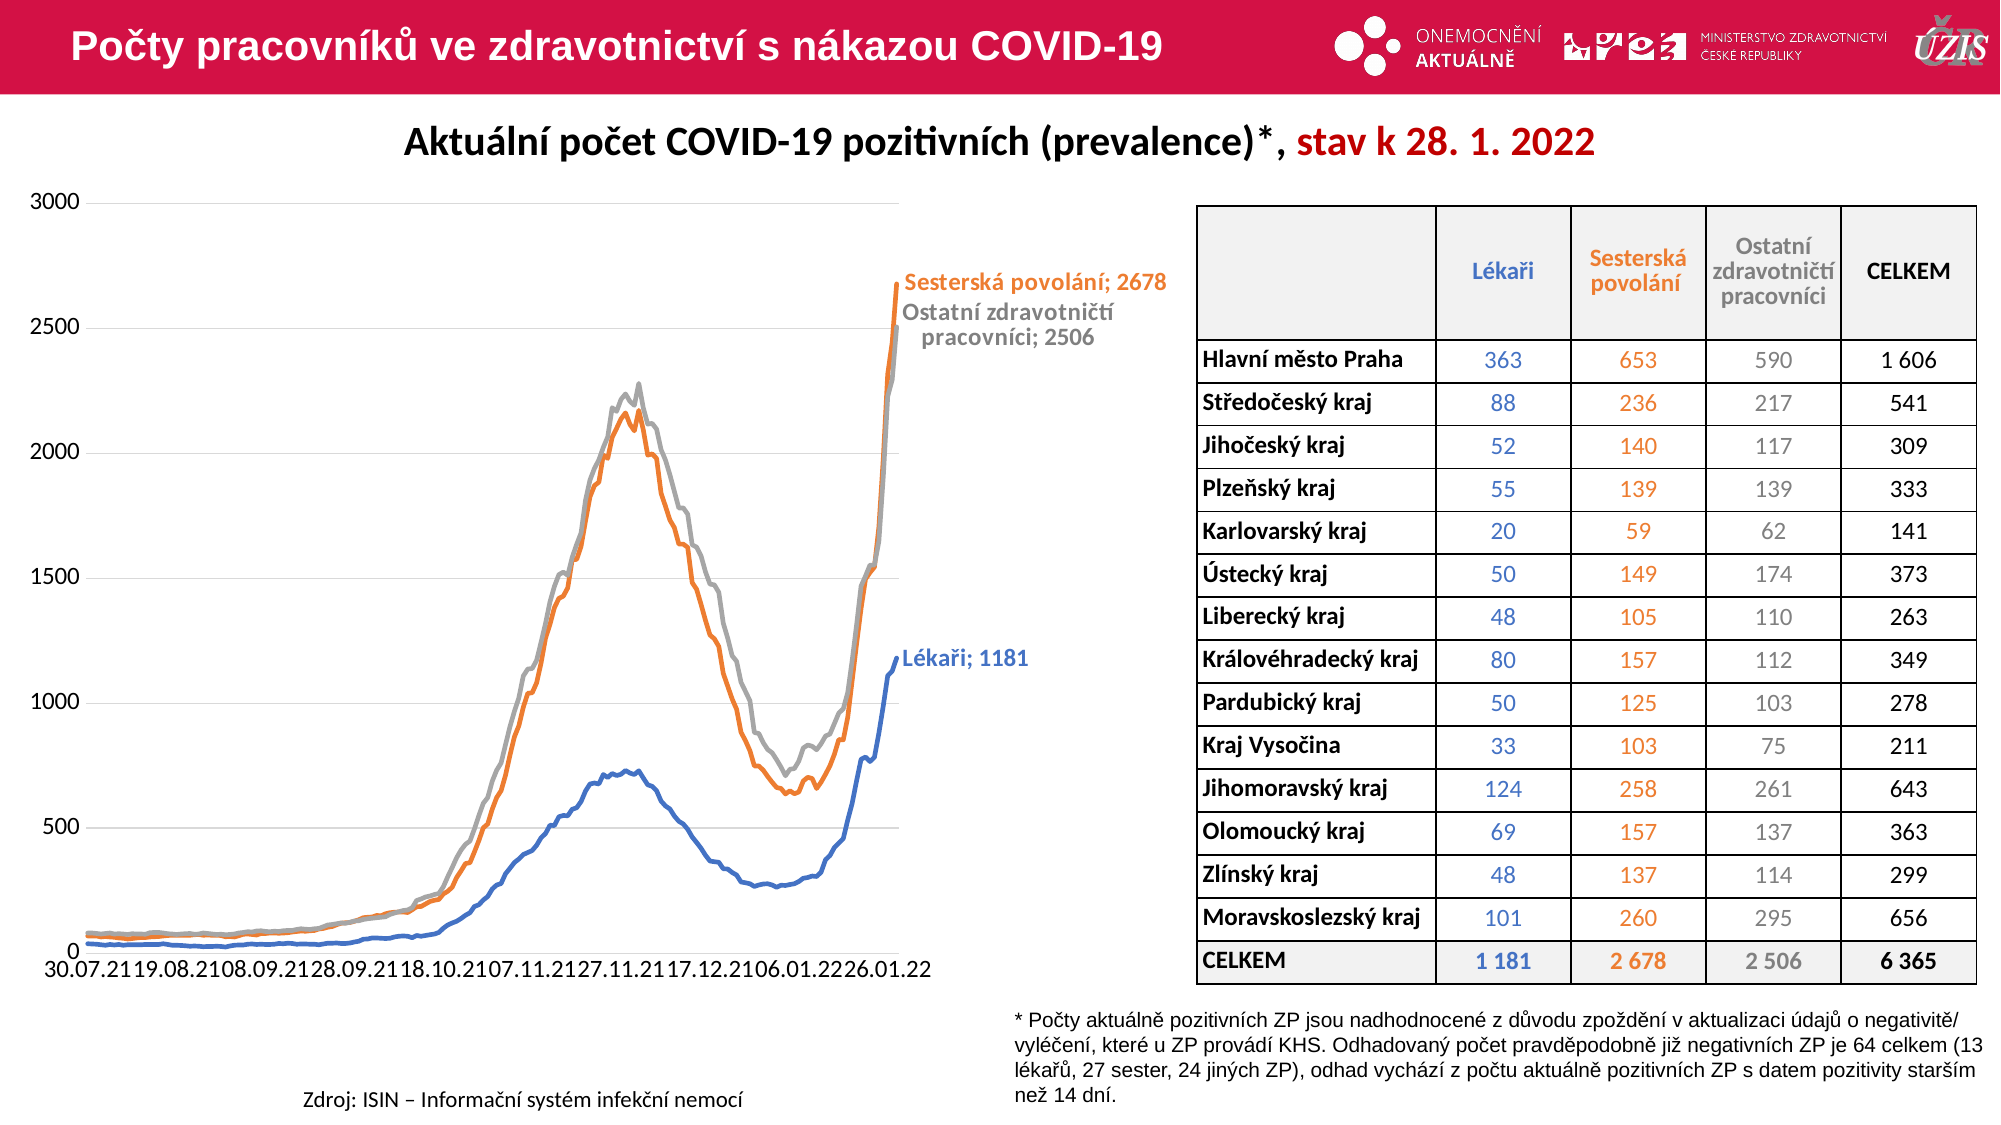

# Počty pracovníků ve zdravotnictví s nákazou COVID-19
Aktuální počet COVID-19 pozitivních (prevalence)*, stav k 28. 1. 2022

### Chart

| Category | Lékaři | Sesterská povolání | Ostatní zdravotničtí pracovníci |
|---|---|---|---|
| 30.07.21 | 38.0 | 69.0 | 81.0 |
| 31.07.21 | 37.0 | 69.0 | 81.0 |
| 01.08.21 | 36.0 | 69.0 | 79.0 |
| 02.08.21 | 34.0 | 65.0 | 77.0 |
| 03.08.21 | 32.0 | 67.0 | 79.0 |
| 04.08.21 | 35.0 | 65.0 | 81.0 |
| 05.08.21 | 33.0 | 64.0 | 77.0 |
| 06.08.21 | 35.0 | 61.0 | 78.0 |
| 07.08.21 | 32.0 | 60.0 | 77.0 |
| 08.08.21 | 34.0 | 57.0 | 75.0 |
| 09.08.21 | 34.0 | 59.0 | 78.0 |
| 10.08.21 | 34.0 | 61.0 | 77.0 |
| 11.08.21 | 34.0 | 63.0 | 77.0 |
| 12.08.21 | 35.0 | 63.0 | 76.0 |
| 13.08.21 | 35.0 | 65.0 | 82.0 |
| 14.08.21 | 35.0 | 66.0 | 83.0 |
| 15.08.21 | 35.0 | 67.0 | 83.0 |
| 16.08.21 | 38.0 | 69.0 | 81.0 |
| 17.08.21 | 35.0 | 71.0 | 78.0 |
| 18.08.21 | 32.0 | 72.0 | 77.0 |
| 19.08.21 | 32.0 | 72.0 | 75.0 |
| 20.08.21 | 31.0 | 72.0 | 77.0 |
| 21.08.21 | 30.0 | 72.0 | 78.0 |
| 22.08.21 | 28.0 | 72.0 | 79.0 |
| 23.08.21 | 29.0 | 74.0 | 76.0 |
| 24.08.21 | 28.0 | 75.0 | 77.0 |
| 25.08.21 | 26.0 | 72.0 | 81.0 |
| 26.08.21 | 27.0 | 73.0 | 79.0 |
| 27.08.21 | 27.0 | 72.0 | 77.0 |
| 28.08.21 | 28.0 | 72.0 | 75.0 |
| 29.08.21 | 27.0 | 71.0 | 76.0 |
| 30.08.21 | 25.0 | 66.0 | 74.0 |
| 31.08.21 | 29.0 | 67.0 | 75.0 |
| 01.09.21 | 32.0 | 65.0 | 77.0 |
| 02.09.21 | 33.0 | 70.0 | 81.0 |
| 03.09.21 | 33.0 | 76.0 | 83.0 |
| 04.09.21 | 36.0 | 77.0 | 86.0 |
| 05.09.21 | 37.0 | 75.0 | 85.0 |
| 06.09.21 | 35.0 | 73.0 | 89.0 |
| 07.09.21 | 36.0 | 79.0 | 90.0 |
| 08.09.21 | 35.0 | 79.0 | 87.0 |
| 09.09.21 | 35.0 | 81.0 | 86.0 |
| 10.09.21 | 36.0 | 81.0 | 88.0 |
| 11.09.21 | 39.0 | 80.0 | 87.0 |
| 12.09.21 | 38.0 | 81.0 | 90.0 |
| 13.09.21 | 40.0 | 82.0 | 91.0 |
| 14.09.21 | 39.0 | 85.0 | 91.0 |
| 15.09.21 | 36.0 | 87.0 | 95.0 |
| 16.09.21 | 37.0 | 89.0 | 98.0 |
| 17.09.21 | 37.0 | 88.0 | 96.0 |
| 18.09.21 | 36.0 | 90.0 | 95.0 |
| 19.09.21 | 36.0 | 91.0 | 98.0 |
| 20.09.21 | 34.0 | 97.0 | 99.0 |
| 21.09.21 | 37.0 | 99.0 | 106.0 |
| 22.09.21 | 40.0 | 104.0 | 113.0 |
| 23.09.21 | 40.0 | 107.0 | 115.0 |
| 24.09.21 | 41.0 | 114.0 | 118.0 |
| 25.09.21 | 39.0 | 120.0 | 121.0 |
| 26.09.21 | 39.0 | 122.0 | 120.0 |
| 27.09.21 | 41.0 | 123.0 | 124.0 |
| 28.09.21 | 45.0 | 128.0 | 129.0 |
| 29.09.21 | 48.0 | 134.0 | 130.0 |
| 30.09.21 | 56.0 | 142.0 | 135.0 |
| 01.10.21 | 57.0 | 144.0 | 138.0 |
| 02.10.21 | 61.0 | 145.0 | 140.0 |
| 03.10.21 | 61.0 | 151.0 | 142.0 |
| 04.10.21 | 60.0 | 150.0 | 144.0 |
| 05.10.21 | 59.0 | 158.0 | 146.0 |
| 06.10.21 | 60.0 | 162.0 | 155.0 |
| 07.10.21 | 65.0 | 164.0 | 161.0 |
| 08.10.21 | 68.0 | 165.0 | 166.0 |
| 09.10.21 | 69.0 | 165.0 | 171.0 |
| 10.10.21 | 68.0 | 163.0 | 173.0 |
| 11.10.21 | 62.0 | 174.0 | 182.0 |
| 12.10.21 | 71.0 | 186.0 | 211.0 |
| 13.10.21 | 68.0 | 187.0 | 217.0 |
| 14.10.21 | 71.0 | 197.0 | 225.0 |
| 15.10.21 | 74.0 | 207.0 | 229.0 |
| 16.10.21 | 77.0 | 212.0 | 235.0 |
| 17.10.21 | 83.0 | 215.0 | 239.0 |
| 18.10.21 | 100.0 | 237.0 | 266.0 |
| 19.10.21 | 113.0 | 248.0 | 306.0 |
| 20.10.21 | 121.0 | 264.0 | 343.0 |
| 21.10.21 | 128.0 | 303.0 | 382.0 |
| 22.10.21 | 139.0 | 330.0 | 413.0 |
| 23.10.21 | 152.0 | 359.0 | 436.0 |
| 24.10.21 | 162.0 | 362.0 | 449.0 |
| 25.10.21 | 187.0 | 405.0 | 497.0 |
| 26.10.21 | 194.0 | 451.0 | 551.0 |
| 27.10.21 | 213.0 | 502.0 | 600.0 |
| 28.10.21 | 227.0 | 517.0 | 623.0 |
| 29.10.21 | 257.0 | 576.0 | 688.0 |
| 30.10.21 | 273.0 | 623.0 | 732.0 |
| 31.10.21 | 279.0 | 650.0 | 761.0 |
| 01.11.21 | 318.0 | 712.0 | 834.0 |
| 02.11.21 | 340.0 | 793.0 | 907.0 |
| 03.11.21 | 363.0 | 866.0 | 968.0 |
| 04.11.21 | 377.0 | 910.0 | 1022.0 |
| 05.11.21 | 395.0 | 984.0 | 1109.0 |
| 06.11.21 | 403.0 | 1040.0 | 1137.0 |
| 07.11.21 | 411.0 | 1042.0 | 1139.0 |
| 08.11.21 | 432.0 | 1082.0 | 1172.0 |
| 09.11.21 | 462.0 | 1161.0 | 1244.0 |
| 10.11.21 | 479.0 | 1261.0 | 1320.0 |
| 11.11.21 | 512.0 | 1316.0 | 1406.0 |
| 12.11.21 | 511.0 | 1383.0 | 1468.0 |
| 13.11.21 | 546.0 | 1420.0 | 1515.0 |
| 14.11.21 | 551.0 | 1429.0 | 1525.0 |
| 15.11.21 | 550.0 | 1462.0 | 1512.0 |
| 16.11.21 | 576.0 | 1574.0 | 1584.0 |
| 17.11.21 | 582.0 | 1576.0 | 1636.0 |
| 18.11.21 | 607.0 | 1629.0 | 1682.0 |
| 19.11.21 | 649.0 | 1730.0 | 1813.0 |
| 20.11.21 | 677.0 | 1826.0 | 1893.0 |
| 21.11.21 | 681.0 | 1871.0 | 1940.0 |
| 22.11.21 | 677.0 | 1885.0 | 1974.0 |
| 23.11.21 | 715.0 | 1993.0 | 2024.0 |
| 24.11.21 | 703.0 | 1980.0 | 2066.0 |
| 25.11.21 | 719.0 | 2064.0 | 2183.0 |
| 26.11.21 | 711.0 | 2100.0 | 2168.0 |
| 27.11.21 | 716.0 | 2138.0 | 2216.0 |
| 28.11.21 | 731.0 | 2162.0 | 2238.0 |
| 29.11.21 | 721.0 | 2116.0 | 2208.0 |
| 30.11.21 | 715.0 | 2090.0 | 2192.0 |
| 01.12.21 | 730.0 | 2172.0 | 2280.0 |
| 02.12.21 | 701.0 | 2094.0 | 2182.0 |
| 03.12.21 | 674.0 | 1993.0 | 2117.0 |
| 04.12.21 | 668.0 | 1998.0 | 2120.0 |
| 05.12.21 | 650.0 | 1980.0 | 2097.0 |
| 06.12.21 | 609.0 | 1841.0 | 2015.0 |
| 07.12.21 | 589.0 | 1788.0 | 1973.0 |
| 08.12.21 | 577.0 | 1733.0 | 1914.0 |
| 09.12.21 | 549.0 | 1703.0 | 1848.0 |
| 10.12.21 | 528.0 | 1637.0 | 1781.0 |
| 11.12.21 | 517.0 | 1637.0 | 1782.0 |
| 12.12.21 | 496.0 | 1624.0 | 1757.0 |
| 13.12.21 | 465.0 | 1483.0 | 1634.0 |
| 14.12.21 | 443.0 | 1456.0 | 1625.0 |
| 15.12.21 | 420.0 | 1396.0 | 1590.0 |
| 16.12.21 | 392.0 | 1332.0 | 1526.0 |
| 17.12.21 | 369.0 | 1273.0 | 1477.0 |
| 18.12.21 | 366.0 | 1258.0 | 1474.0 |
| 19.12.21 | 364.0 | 1227.0 | 1444.0 |
| 20.12.21 | 338.0 | 1120.0 | 1321.0 |
| 21.12.21 | 337.0 | 1068.0 | 1260.0 |
| 22.12.21 | 323.0 | 1017.0 | 1190.0 |
| 23.12.21 | 313.0 | 976.0 | 1168.0 |
| 24.12.21 | 285.0 | 884.0 | 1084.0 |
| 25.12.21 | 282.0 | 850.0 | 1047.0 |
| 26.12.21 | 278.0 | 810.0 | 1010.0 |
| 27.12.21 | 267.0 | 749.0 | 883.0 |
| 28.12.21 | 273.0 | 749.0 | 879.0 |
| 29.12.21 | 277.0 | 732.0 | 842.0 |
| 30.12.21 | 278.0 | 707.0 | 815.0 |
| 31.12.21 | 273.0 | 684.0 | 802.0 |
| 01.01.22 | 264.0 | 663.0 | 774.0 |
| 02.01.22 | 272.0 | 659.0 | 744.0 |
| 03.01.22 | 271.0 | 637.0 | 710.0 |
| 04.01.22 | 275.0 | 650.0 | 736.0 |
| 05.01.22 | 278.0 | 638.0 | 739.0 |
| 06.01.22 | 287.0 | 645.0 | 769.0 |
| 07.01.22 | 300.0 | 689.0 | 821.0 |
| 08.01.22 | 303.0 | 704.0 | 833.0 |
| 09.01.22 | 309.0 | 699.0 | 828.0 |
| 10.01.22 | 307.0 | 659.0 | 814.0 |
| 11.01.22 | 324.0 | 684.0 | 838.0 |
| 12.01.22 | 374.0 | 716.0 | 869.0 |
| 13.01.22 | 391.0 | 750.0 | 877.0 |
| 14.01.22 | 423.0 | 796.0 | 919.0 |
| 15.01.22 | 441.0 | 855.0 | 961.0 |
| 16.01.22 | 459.0 | 854.0 | 978.0 |
| 17.01.22 | 533.0 | 944.0 | 1043.0 |
| 18.01.22 | 600.0 | 1091.0 | 1171.0 |
| 19.01.22 | 690.0 | 1238.0 | 1313.0 |
| 20.01.22 | 776.0 | 1380.0 | 1469.0 |
| 21.01.22 | 785.0 | 1497.0 | 1509.0 |
| 22.01.22 | 767.0 | 1523.0 | 1553.0 |
| 23.01.22 | 784.0 | 1545.0 | 1553.0 |
| 24.01.22 | 880.0 | 1704.0 | 1648.0 |
| 25.01.22 | 990.0 | 1979.0 | 1907.0 |
| 26.01.22 | 1110.0 | 2317.0 | 2228.0 |
| 27.01.22 | 1129.0 | 2444.0 | 2295.0 |
| 28.01.22 | 1181.0 | 2678.0 | 2506.0 |
|  | Lékaři | Sesterská povolání | Ostatní zdravotničtí pracovníci | CELKEM |
| --- | --- | --- | --- | --- |
| Hlavní město Praha | 363 | 653 | 590 | 1 606 |
| Středočeský kraj | 88 | 236 | 217 | 541 |
| Jihočeský kraj | 52 | 140 | 117 | 309 |
| Plzeňský kraj | 55 | 139 | 139 | 333 |
| Karlovarský kraj | 20 | 59 | 62 | 141 |
| Ústecký kraj | 50 | 149 | 174 | 373 |
| Liberecký kraj | 48 | 105 | 110 | 263 |
| Královéhradecký kraj | 80 | 157 | 112 | 349 |
| Pardubický kraj | 50 | 125 | 103 | 278 |
| Kraj Vysočina | 33 | 103 | 75 | 211 |
| Jihomoravský kraj | 124 | 258 | 261 | 643 |
| Olomoucký kraj | 69 | 157 | 137 | 363 |
| Zlínský kraj | 48 | 137 | 114 | 299 |
| Moravskoslezský kraj | 101 | 260 | 295 | 656 |
| CELKEM | 1 181 | 2 678 | 2 506 | 6 365 |
* Počty aktuálně pozitivních ZP jsou nadhodnocené z důvodu zpoždění v aktualizaci údajů o negativitě/ vyléčení, které u ZP provádí KHS. Odhadovaný počet pravděpodobně již negativních ZP je 64 celkem (13 lékařů, 27 sester, 24 jiných ZP), odhad vychází z počtu aktuálně pozitivních ZP s datem pozitivity starším než 14 dní.
Zdroj: ISIN – Informační systém infekční nemocí